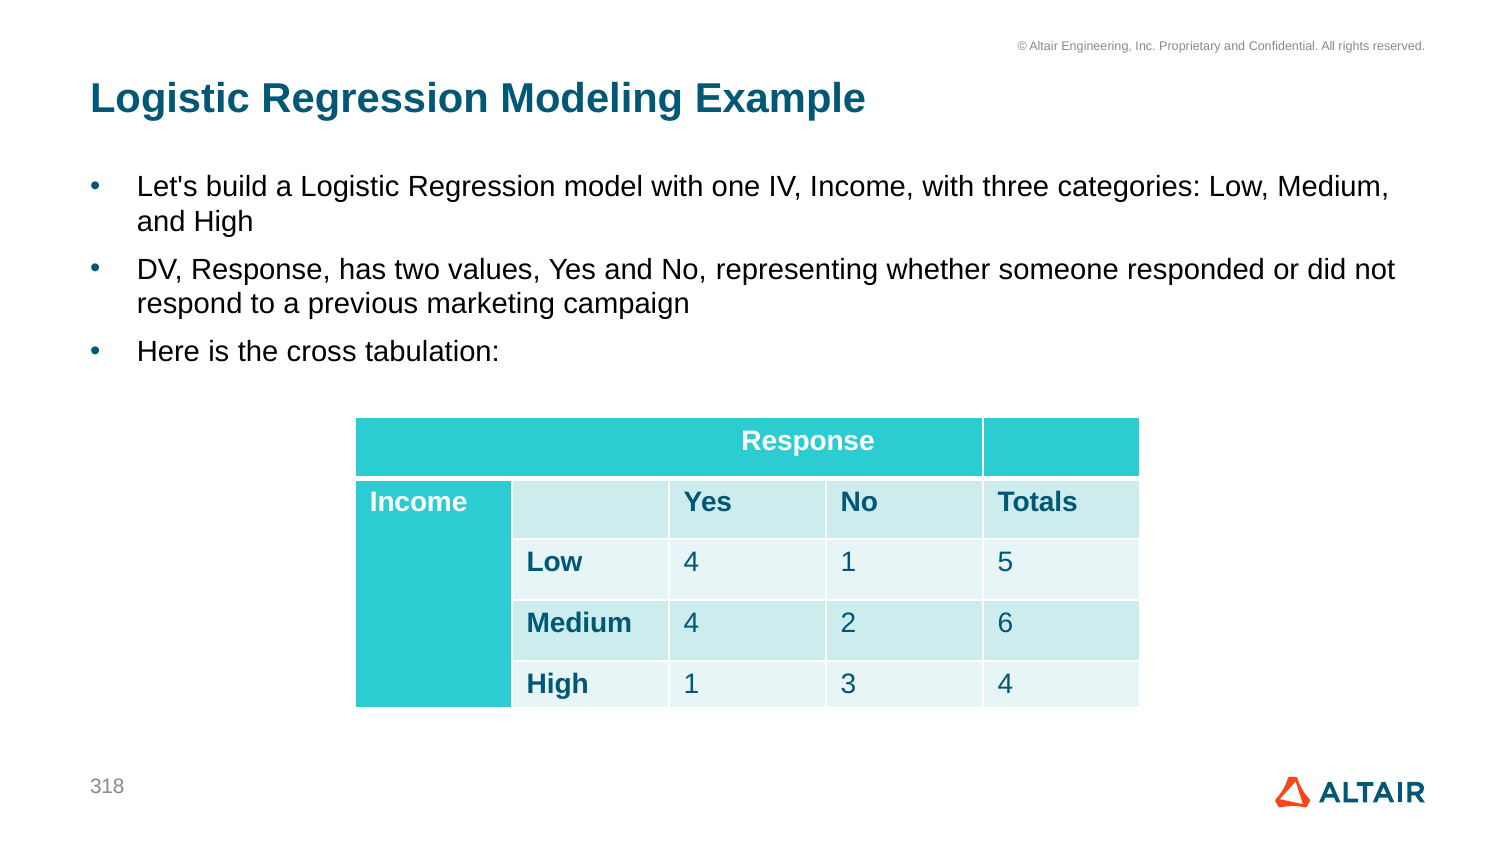

# Logistic Regression Modeling Example
Let's build a Logistic Regression model with one IV, Income, with three categories: Low, Medium, and High
DV, Response, has two values, Yes and No, representing whether someone responded or did not respond to a previous marketing campaign
Here is the cross tabulation:

| Response |  |  |  |  |
| --- | --- | --- | --- | --- |
| Income |  | Yes | No | Totals |
|  | Low | 4 | 1 | 5 |
|  | Medium | 4 | 2 | 6 |
|  | High | 1 | 3 | 4 |
318